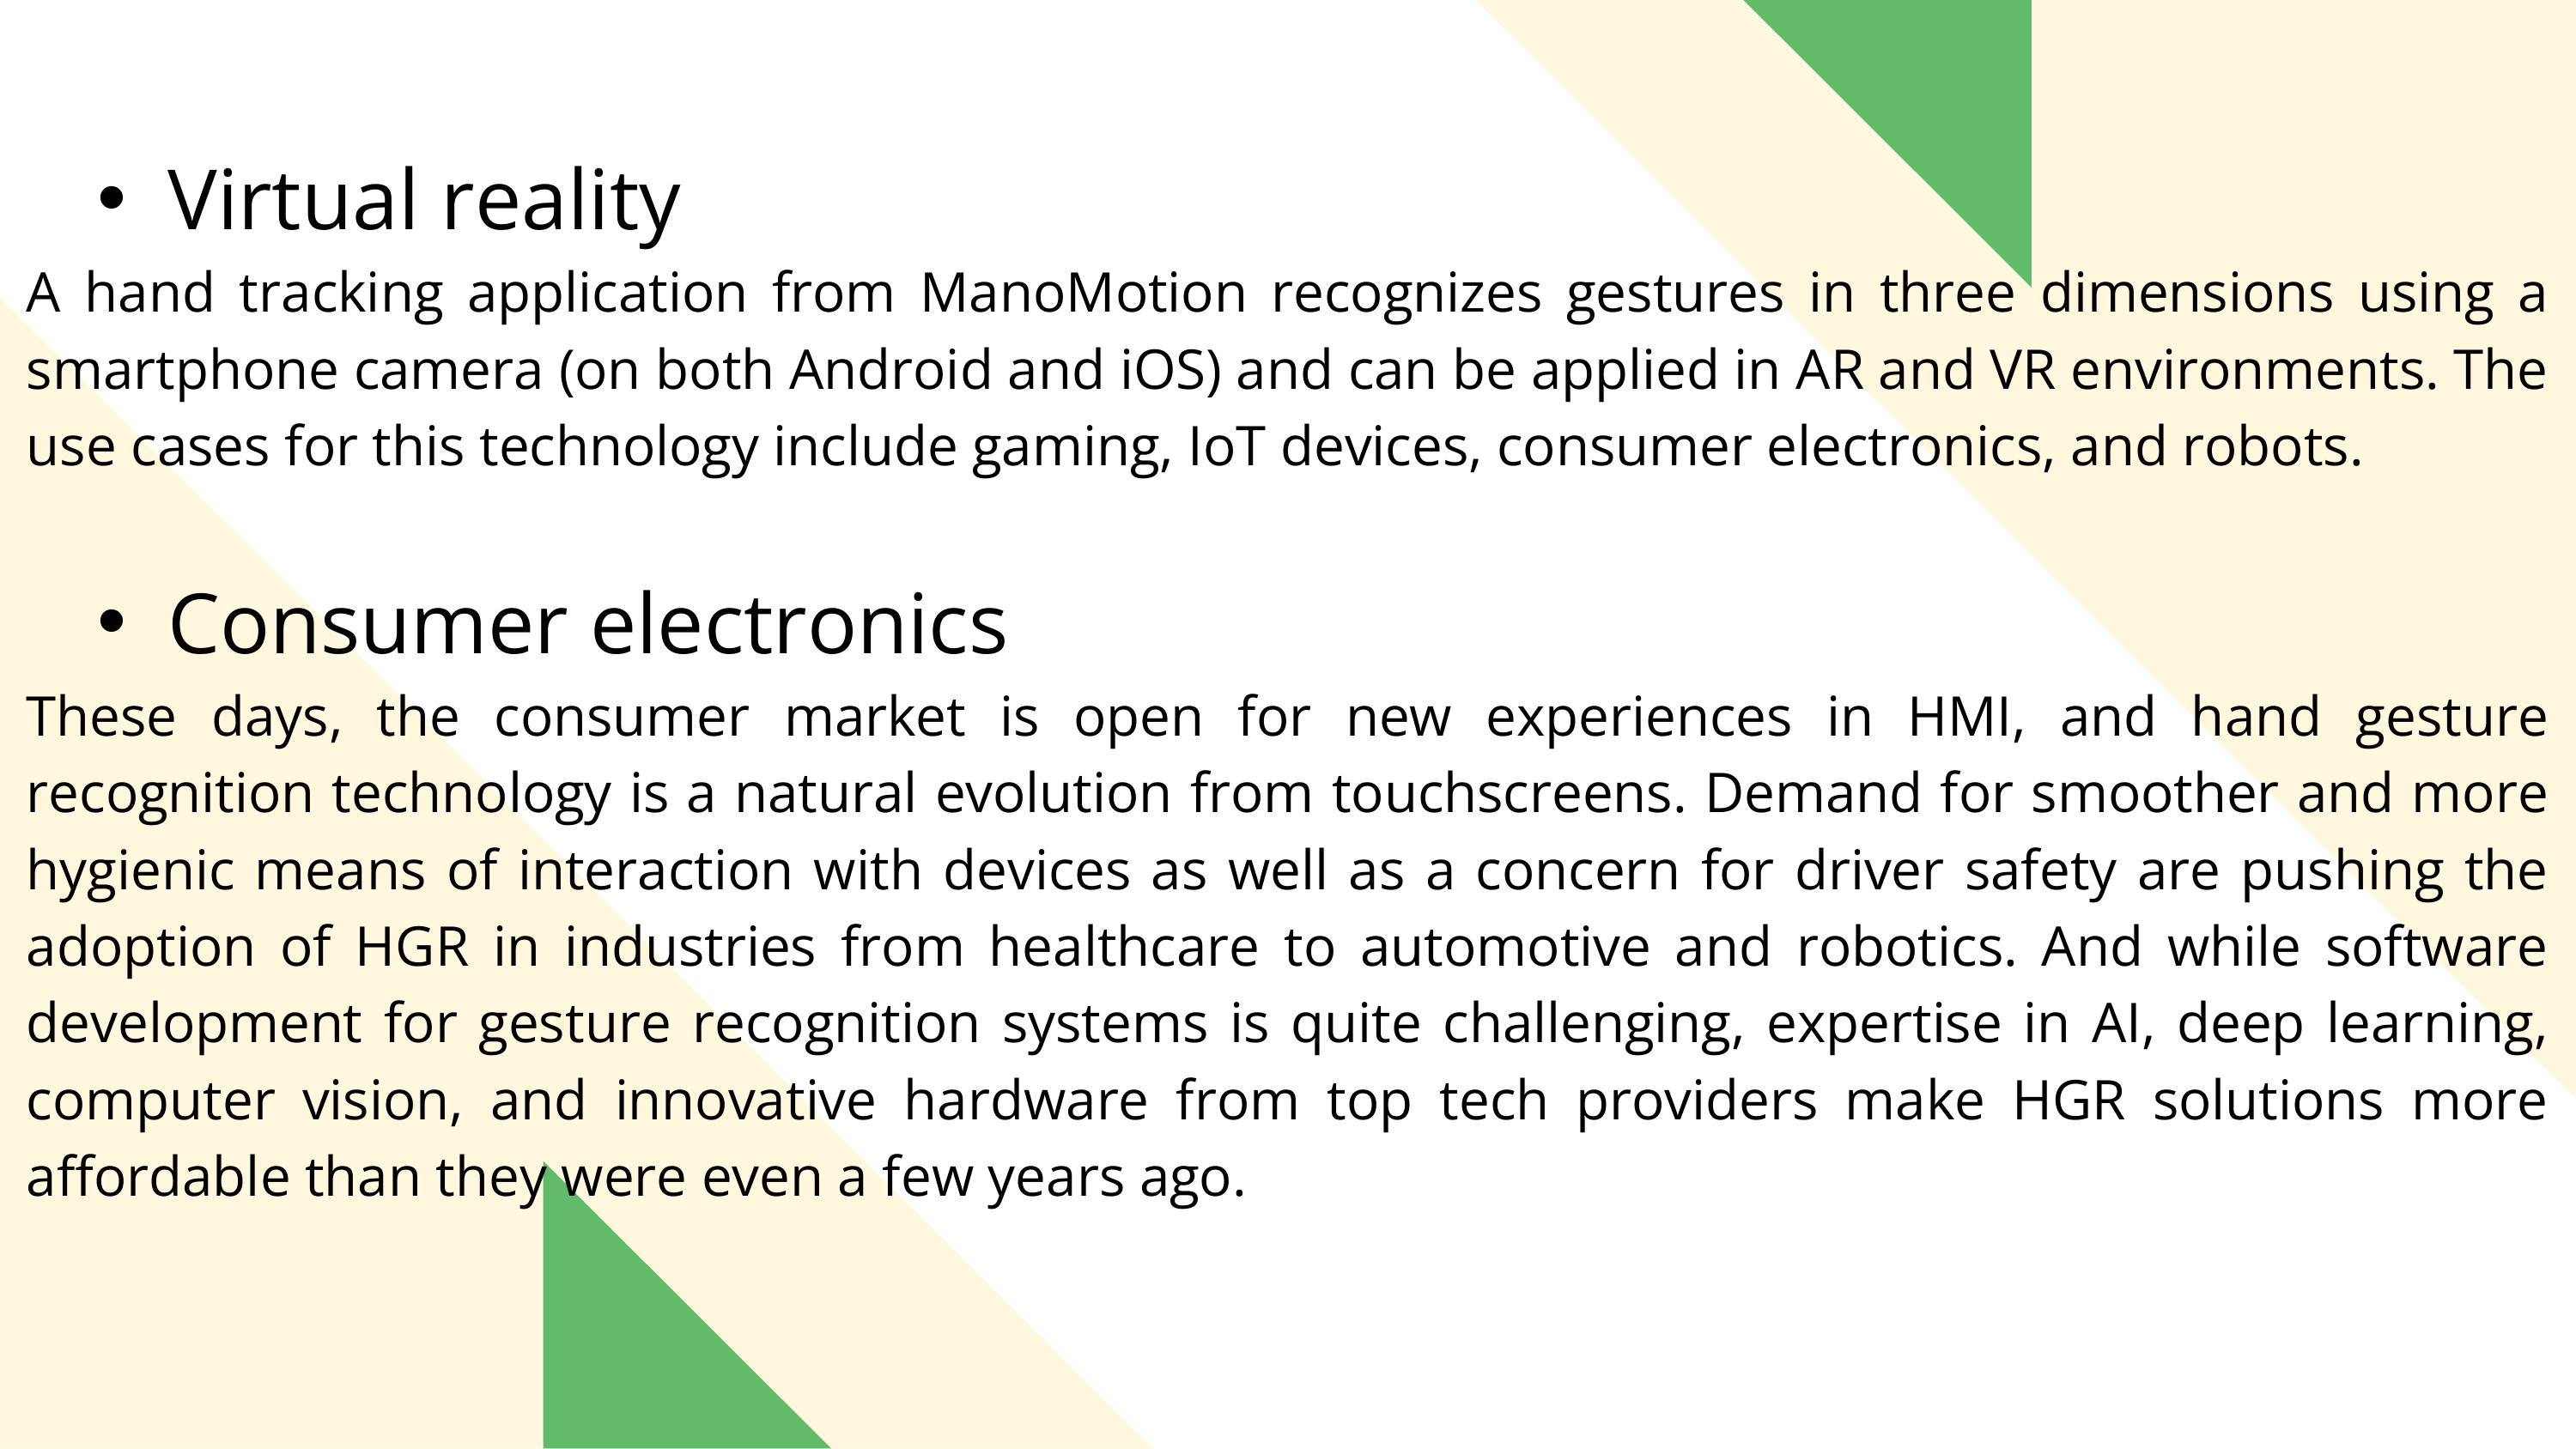

Virtual reality
A hand tracking application from ManoMotion recognizes gestures in three dimensions using a smartphone camera (on both Android and iOS) and can be applied in AR and VR environments. The use cases for this technology include gaming, IoT devices, consumer electronics, and robots.

Consumer electronics
These days, the consumer market is open for new experiences in HMI, and hand gesture recognition technology is a natural evolution from touchscreens. Demand for smoother and more hygienic means of interaction with devices as well as a concern for driver safety are pushing the adoption of HGR in industries from healthcare to automotive and robotics. And while software development for gesture recognition systems is quite challenging, expertise in AI, deep learning, computer vision, and innovative hardware from top tech providers make HGR solutions more affordable than they were even a few years ago.